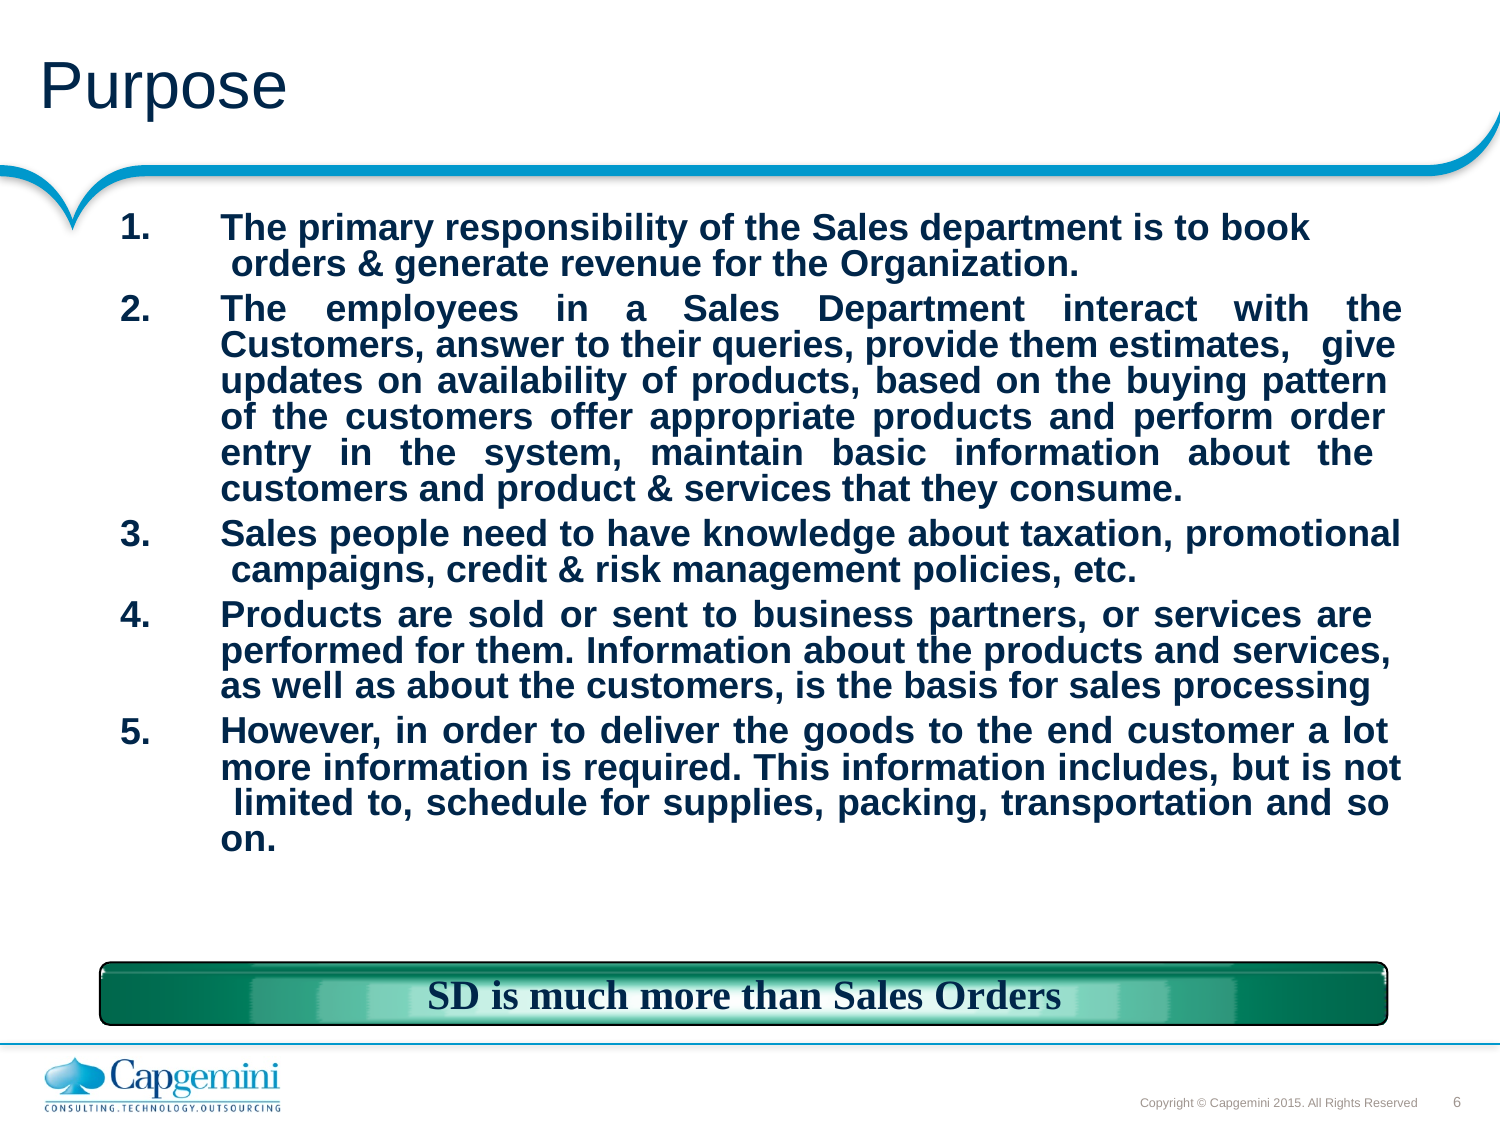

# Purpose
1.
The primary responsibility of the Sales department is to book  orders & generate revenue for the Organization.
2.
The	employees	in	a	Sales	Department	interact	with	the
Customers, answer to their queries, provide them estimates,  give
updates on availability of products, based on the buying pattern  of the customers offer appropriate products and perform order  entry in the system, maintain basic information about the  customers and product & services that they consume.
Sales people need to have knowledge about taxation, promotional  campaigns, credit & risk management policies, etc.
Products are sold or sent to business partners, or services are   performed for them. Information about the products and services,  as well as about the customers, is the basis for sales processing
However, in order to deliver the goods to the end customer a lot  more information is required. This information includes, but is not  limited to, schedule for supplies, packing, transportation and so  on.
3.
4.
5.

SD is much more than Sales Orders